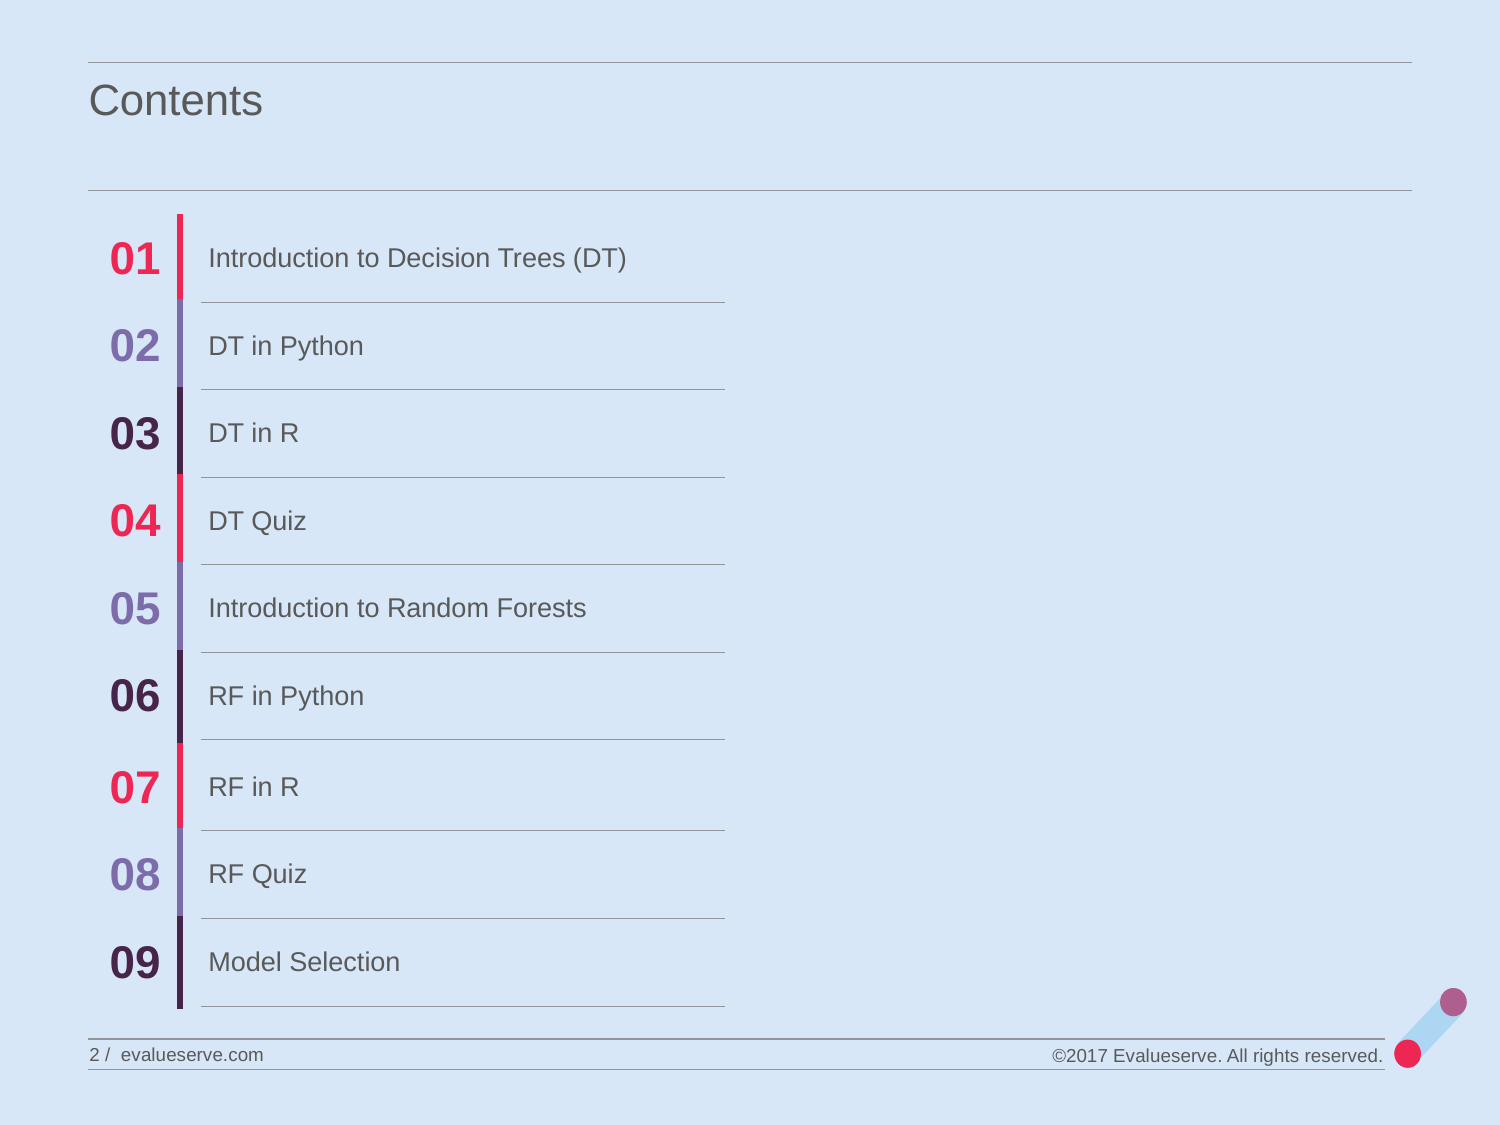

# Contents
| 01 |  | Introduction to Decision Trees (DT) |
| --- | --- | --- |
| 02 |  | DT in Python |
| 03 |  | DT in R |
| 04 |  | DT Quiz |
| 05 |  | Introduction to Random Forests |
| 06 |  | RF in Python |
| --- | --- | --- |
| 07 |  | RF in R |
| --- | --- | --- |
| 08 |  | RF Quiz |
| 09 |  | Model Selection |
| --- | --- | --- |
2 /  evalueserve.com
©2017 Evalueserve. All rights reserved.